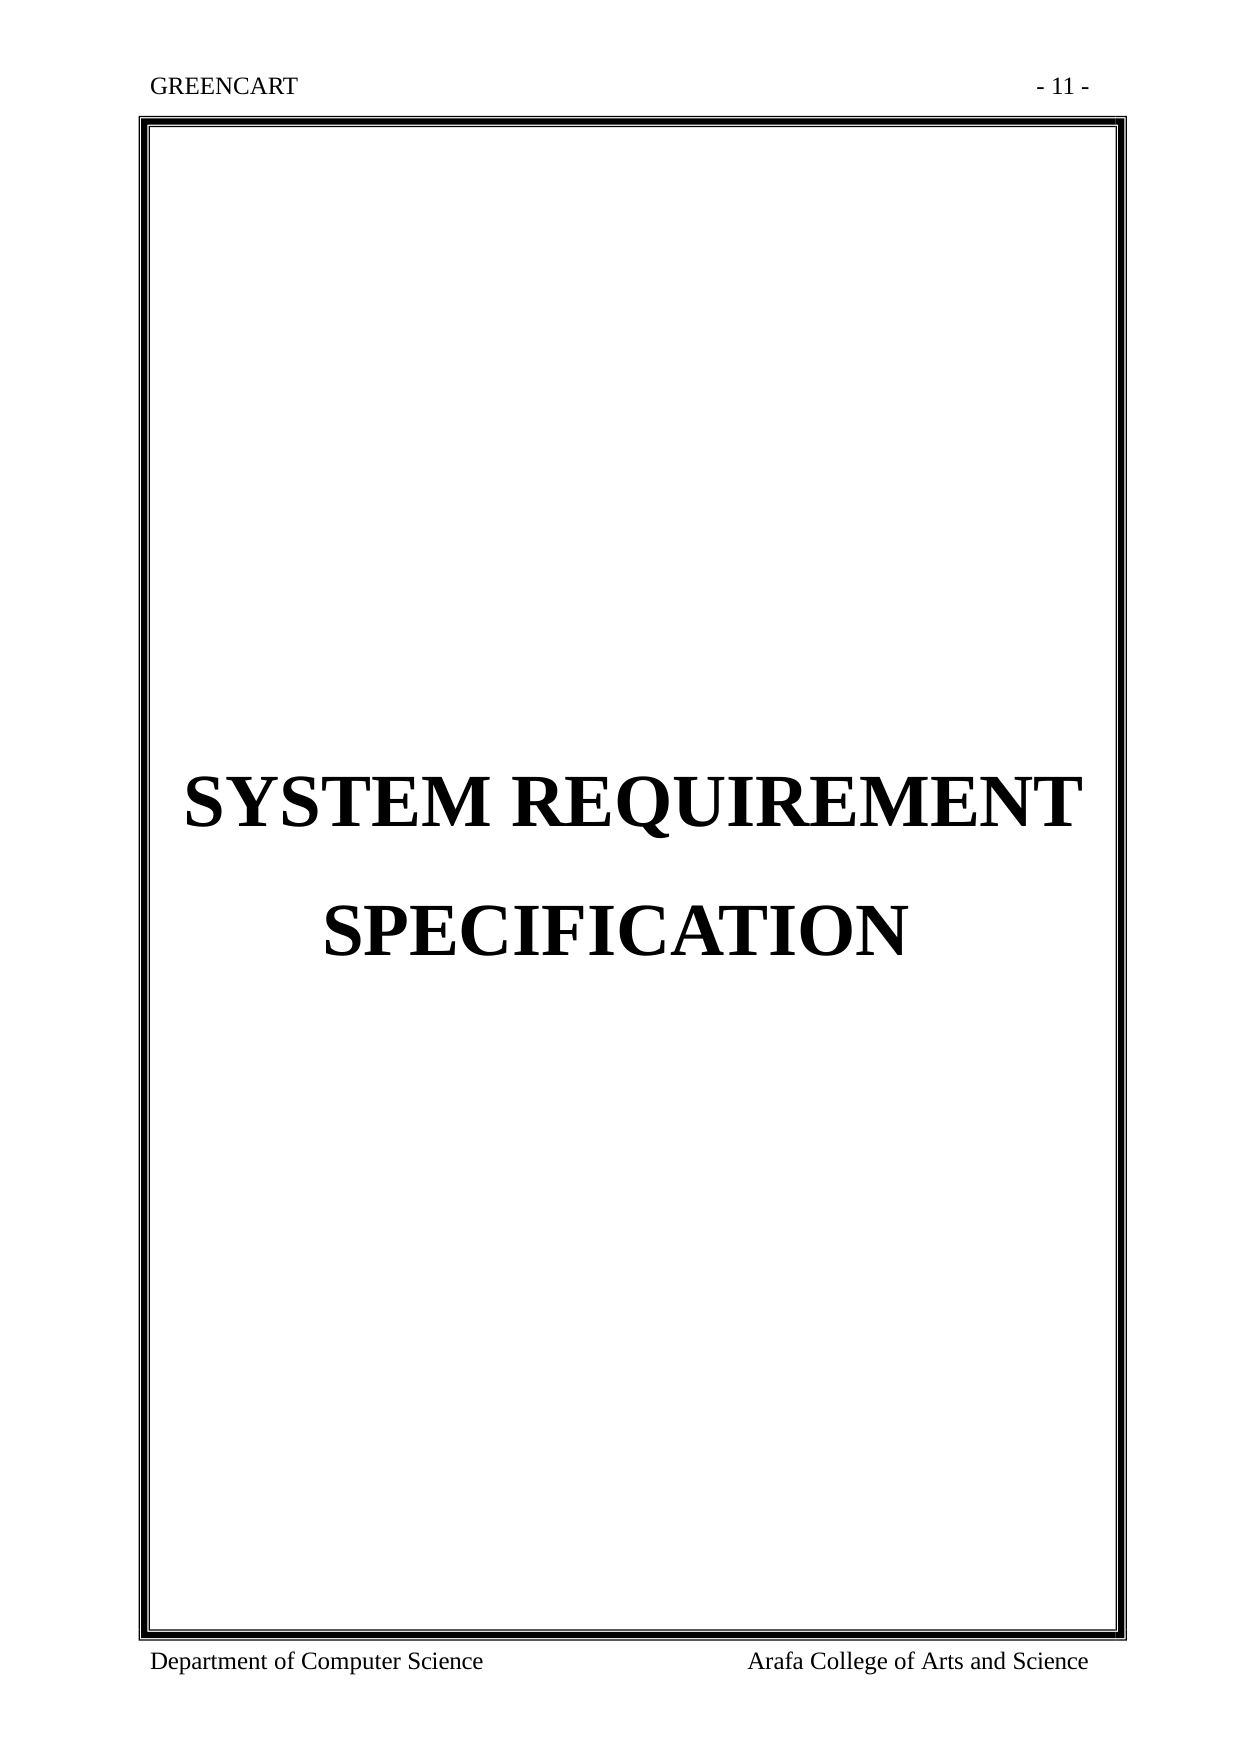

GREENCART
- 11 -

# SYSTEM REQUIREMENT SPECIFICATION
Department of Computer Science
Arafa College of Arts and Science